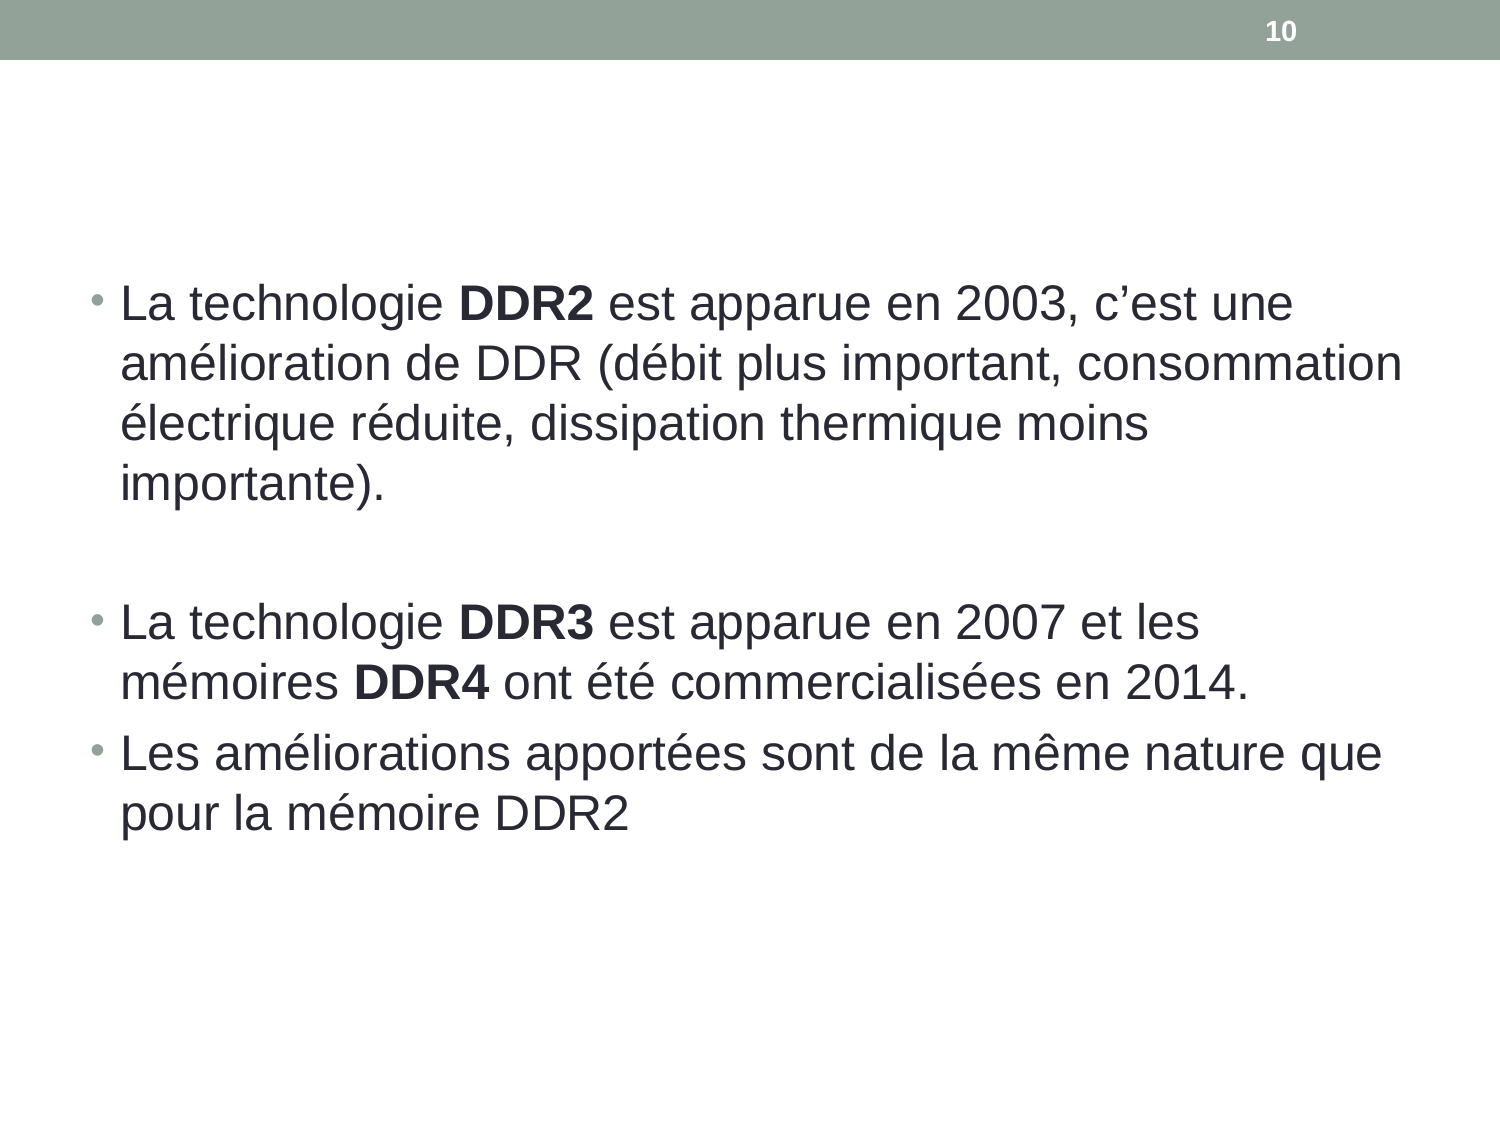

10
#
La technologie DDR2 est apparue en 2003, c’est une amélioration de DDR (débit plus important, consommation électrique réduite, dissipation thermique moins importante).

La technologie DDR3 est apparue en 2007 et les mémoires DDR4 ont été commercialisées en 2014.
Les améliorations apportées sont de la même nature que pour la mémoire DDR2